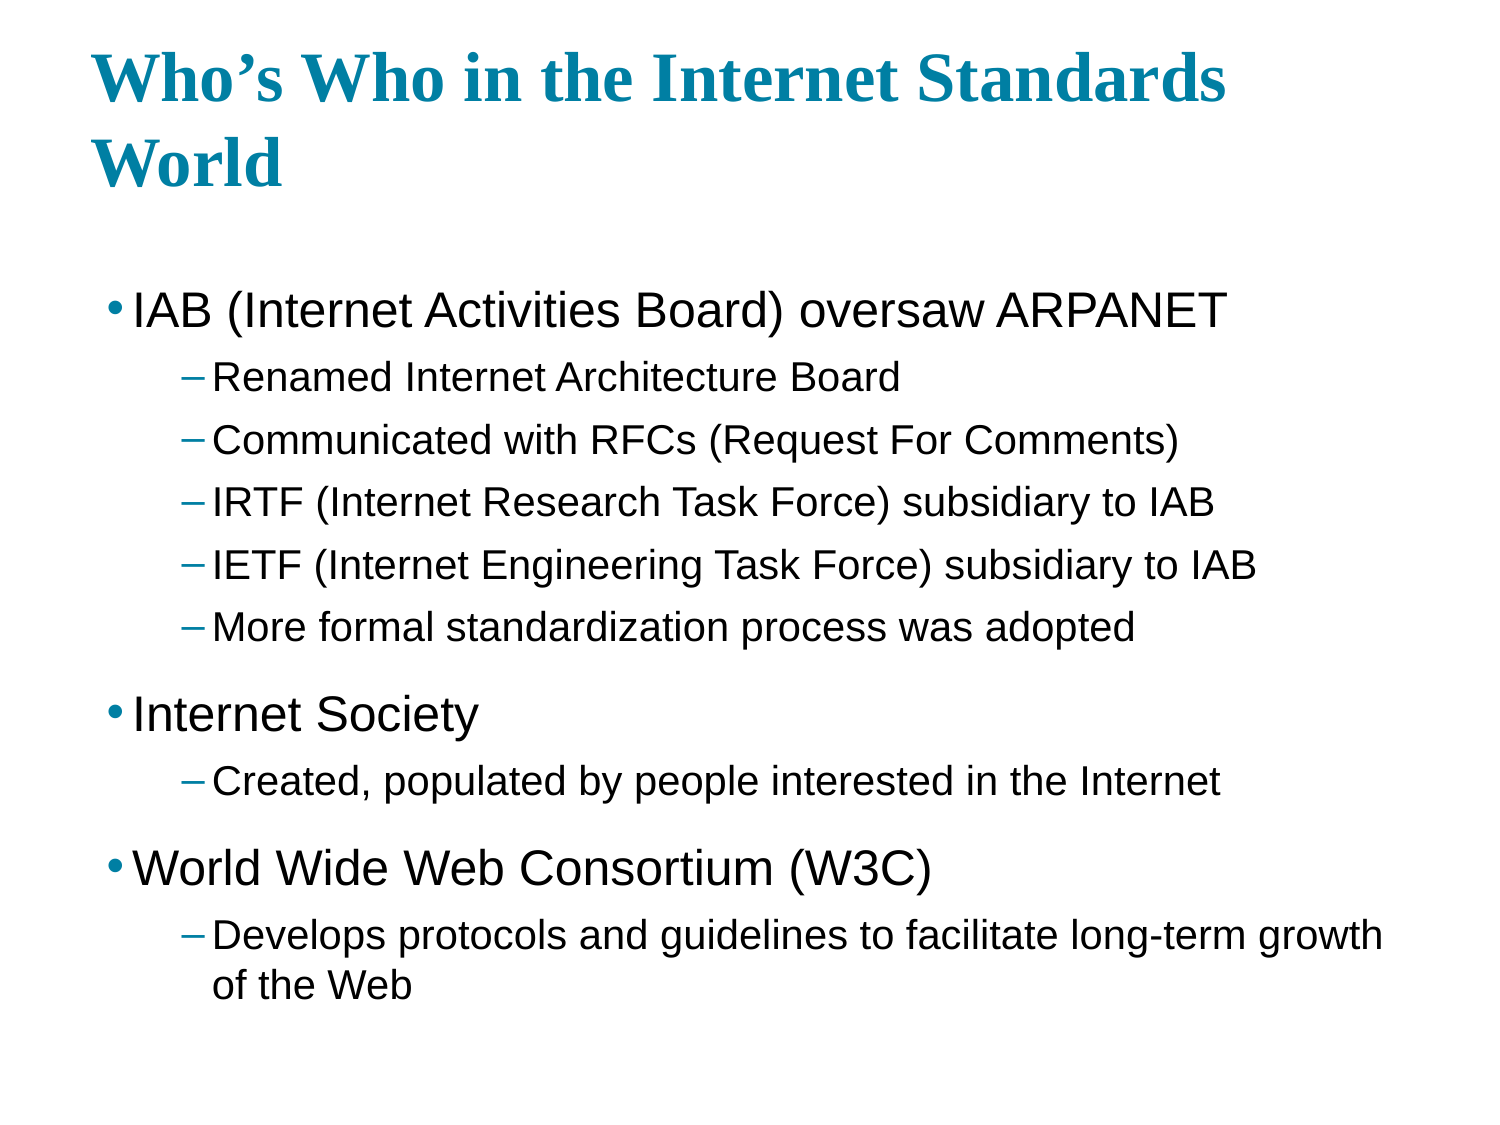

# Who’s Who in the Internet Standards World
IAB (Internet Activities Board) oversaw ARPANET
Renamed Internet Architecture Board
Communicated with RFCs (Request For Comments)
IRTF (Internet Research Task Force) subsidiary to IAB
IETF (Internet Engineering Task Force) subsidiary to IAB
More formal standardization process was adopted
Internet Society
Created, populated by people interested in the Internet
World Wide Web Consortium (W3C)
Develops protocols and guidelines to facilitate long-term growth of the Web